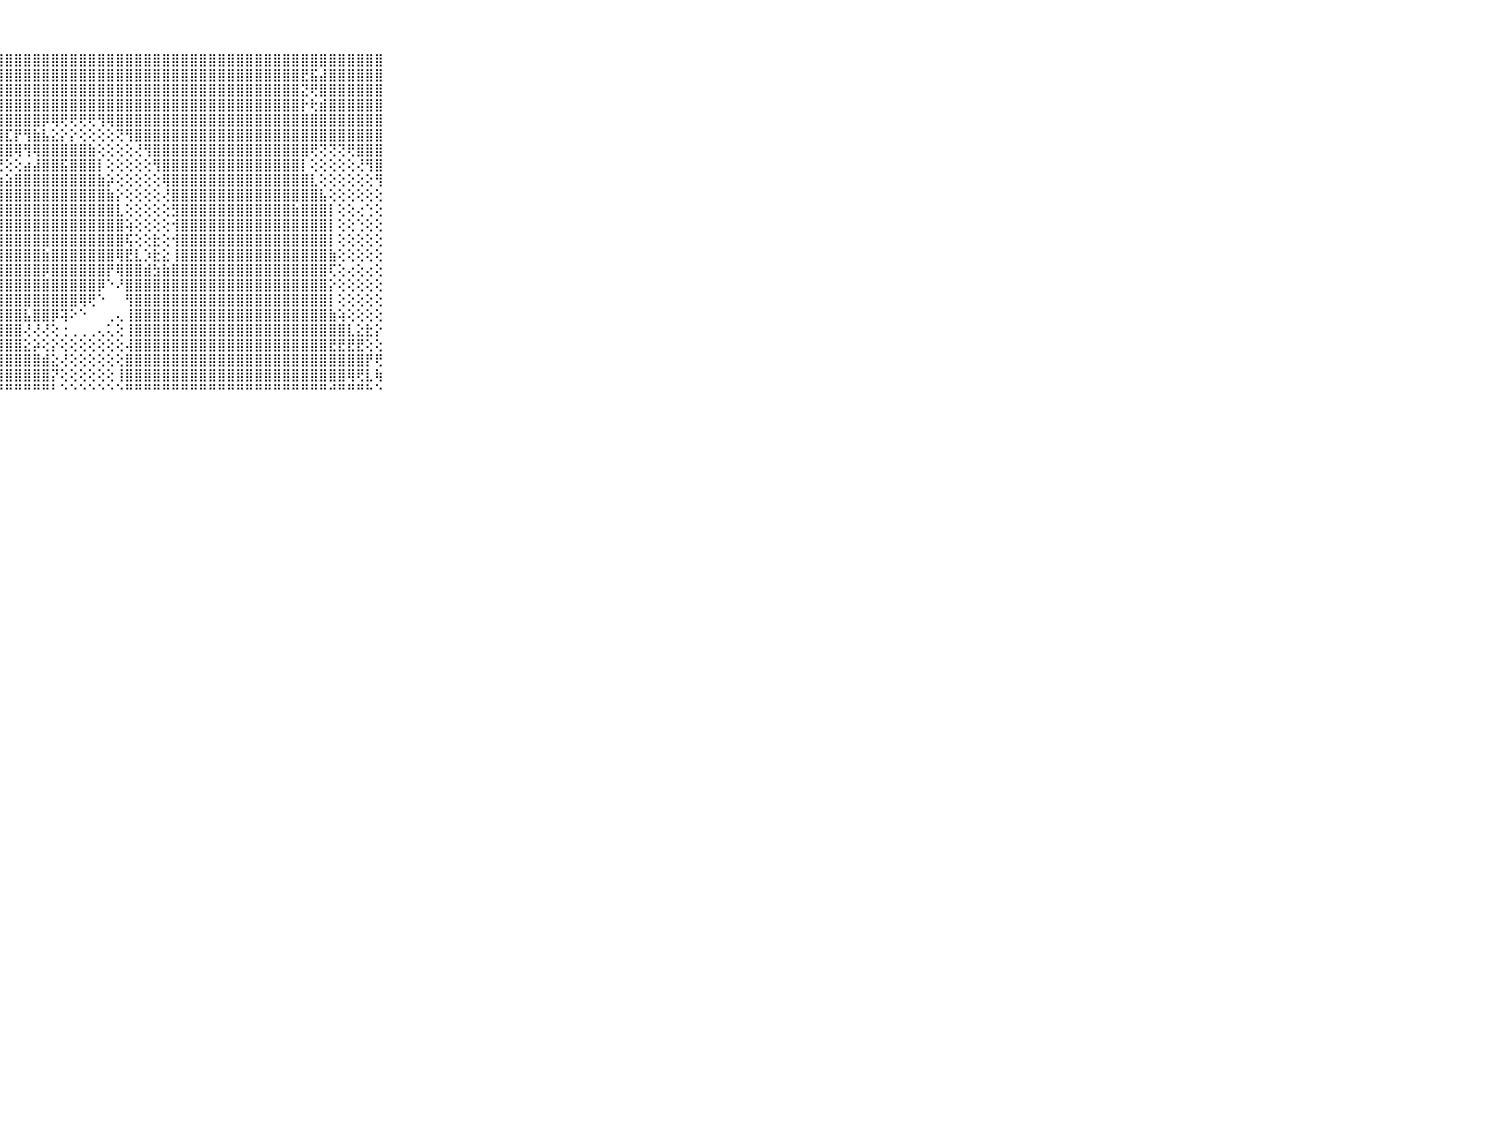

⠀⠀⠀⠀⠀⠀⠀⠀⠀⠀⠀⣿⣿⣿⣿⣿⣿⣿⣿⣿⣿⣿⣿⣿⣿⣿⣿⣿⣿⣿⣿⣿⣿⣿⣿⣿⣿⣿⣿⣿⣿⣿⣿⣿⣿⣿⣿⣿⣿⣿⣿⣿⣿⣿⣿⣿⣿⣿⣿⣿⣿⣿⣿⣿⣿⣿⣿⣿⣿⠀⠀⠀⠀⠀⠀⠀⠀⠀⠀⠀⠀
⠀⠀⠀⠀⠀⠀⠀⠀⠀⠀⠀⣿⣿⣿⣿⣿⣿⣿⣿⣿⣿⣿⣿⣿⣿⣿⣿⣿⣿⣿⣿⣿⣿⣿⣿⣿⣿⣿⣿⣿⣿⣿⣿⣿⣿⣿⣿⣿⣿⣿⣿⣿⣿⣿⣿⣿⣿⣿⣿⣿⣟⣯⣼⣿⣿⣿⣿⣿⣿⠀⠀⠀⠀⠀⠀⠀⠀⠀⠀⠀⠀
⠀⠀⠀⠀⠀⠀⠀⠀⠀⠀⠀⣿⣿⣿⣿⣿⣿⣿⣿⣿⣿⣿⣿⣿⣿⣿⣿⣿⣿⣿⣿⣿⣿⣿⣿⣿⣿⣿⣿⣿⣿⣿⣿⣿⣿⣿⣿⣿⣿⣿⣿⣿⣿⣿⣿⣿⣿⣿⣿⣿⣝⢟⣿⣿⣿⣿⣿⣿⣿⠀⠀⠀⠀⠀⠀⠀⠀⠀⠀⠀⠀
⠀⠀⠀⠀⠀⠀⠀⠀⠀⠀⠀⣿⣿⣿⣿⣿⣿⣿⣿⣿⣿⣿⣿⣿⣿⣿⣿⣿⣿⣿⣿⣿⣿⣿⣿⣿⣿⣿⣿⣿⣿⣿⣿⣿⣿⣿⣿⣿⣿⣿⣿⣿⣿⣿⣿⣿⣿⣿⣿⣿⡗⢗⣾⣿⣿⣿⣿⣿⣿⠀⠀⠀⠀⠀⠀⠀⠀⠀⠀⠀⠀
⠀⠀⠀⠀⠀⠀⠀⠀⠀⠀⠀⣿⣿⣿⣿⣿⣿⣿⣿⣿⣿⣿⣿⣿⣿⣿⣿⣿⣿⣿⣿⣿⡿⢿⢟⢟⢟⢟⢻⢿⣿⣿⣿⣿⣿⣿⣿⣿⣿⣿⣿⣿⣿⣿⣿⣿⣿⣿⣿⣿⣿⣿⣿⣿⣿⣿⣿⣿⣿⠀⠀⠀⠀⠀⠀⠀⠀⠀⠀⠀⠀
⠀⠀⠀⠀⠀⠀⠀⠀⠀⠀⠀⣿⣿⣿⣿⣿⣿⣿⣿⣿⣿⣿⣿⣿⣿⣿⣿⢿⣏⡟⢻⣷⣧⣕⡕⡕⢕⢕⢕⢕⢝⢻⣿⣿⣿⣿⣿⣿⣿⣿⣿⣿⣿⣿⣿⣿⣿⣿⣿⣿⣿⣿⣿⣿⣿⣿⣿⣿⣿⠀⠀⠀⠀⠀⠀⠀⠀⠀⠀⠀⠀
⠀⠀⠀⠀⠀⠀⠀⠀⠀⠀⠀⣿⣿⣿⣿⣿⣿⣿⣿⣿⣿⣿⣿⣿⢟⡸⢿⣿⣿⢿⢻⢿⣿⣿⣿⣿⣿⣷⢕⢕⢕⢕⢜⢻⣿⣿⣿⣿⣿⣿⣿⣿⣿⣿⣿⣿⣿⣿⣿⣿⣿⢟⢝⢝⢝⢟⣿⣿⣿⠀⠀⠀⠀⠀⠀⠀⠀⠀⠀⠀⠀
⠀⠀⠀⠀⠀⠀⠀⠀⠀⠀⠀⣿⣿⣿⣿⣿⣿⣿⣿⣿⣿⣿⣿⣿⢾⣵⢾⢟⢕⢕⣴⣼⣿⣿⣯⣿⣿⣿⡇⢕⢕⢕⢕⢕⢻⣿⣿⣿⣿⣿⣿⣿⣿⣿⣿⣿⣿⣿⣿⣿⡇⢕⢕⢕⢕⢕⢜⢻⣿⠀⠀⠀⠀⠀⠀⠀⠀⠀⠀⠀⠀
⠀⠀⠀⠀⠀⠀⠀⠀⠀⠀⠀⣿⣿⣿⣿⣿⣿⣿⣿⣿⣿⣿⡟⢕⠎⢅⢕⣵⣵⣿⣿⣿⣿⣿⣿⣿⣿⣿⣷⡵⢕⢕⢕⢕⢕⢿⣿⣿⣿⣿⣿⣿⣿⣿⣿⣿⣿⣿⣿⣿⣿⣇⢕⢕⢕⢕⢕⢕⢻⠀⠀⠀⠀⠀⠀⠀⠀⠀⠀⠀⠀
⠀⠀⠀⠀⠀⠀⠀⠀⠀⠀⠀⣿⣿⣿⣿⣿⣿⣿⣿⣿⣿⣿⣯⡕⣸⣾⣿⣿⣿⣿⣿⣿⣿⣿⣿⣿⣿⣿⣿⣷⡕⢕⢕⢕⢕⢜⣿⣿⣿⣿⣿⣿⣿⣿⣿⣿⣿⣿⣿⣿⣿⣿⣧⢕⢕⢕⢕⢕⢕⠀⠀⠀⠀⠀⠀⠀⠀⠀⠀⠀⠀
⠀⠀⠀⠀⠀⠀⠀⠀⠀⠀⠀⣿⣿⣿⣿⣿⣿⣿⣿⣿⣿⣿⣿⣷⣼⣿⣿⣿⣿⣿⣿⣿⣿⣿⣿⣿⣿⣿⣿⣿⣇⢕⢕⢕⢕⢕⣻⣿⣿⣿⣿⣿⣿⣿⣿⣿⣿⣿⣿⣷⣿⣿⣿⡇⢕⢕⢔⢑⢕⠀⠀⠀⠀⠀⠀⠀⠀⠀⠀⠀⠀
⠀⠀⠀⠀⠀⠀⠀⠀⠀⠀⠀⣿⣿⣿⣿⣿⣿⣿⣿⣿⣿⣿⣿⣿⣿⣿⣿⣿⣿⣿⣿⣿⣿⣿⣿⣿⣿⣿⣿⣿⣿⢵⢕⢕⢕⢕⢺⣿⣿⣿⣿⣿⣿⣿⣿⣿⣿⣿⣿⣿⣿⣿⣿⡇⢕⢕⢑⢕⢕⠀⠀⠀⠀⠀⠀⠀⠀⠀⠀⠀⠀
⠀⠀⠀⠀⠀⠀⠀⠀⠀⠀⠀⣿⣿⣿⣿⣿⣿⣿⣿⣿⣿⣿⣿⣿⣿⣿⣿⣿⣿⣿⣿⣿⣿⣿⣿⣿⣿⣿⣿⣿⣿⢯⢕⢕⣗⢕⢺⣿⣿⣿⣿⣿⣿⣿⣿⣿⣿⣿⣿⣿⣿⣿⣿⡇⢕⢕⢕⢕⢕⠀⠀⠀⠀⠀⠀⠀⠀⠀⠀⠀⠀
⠀⠀⠀⠀⠀⠀⠀⠀⠀⠀⠀⣿⣿⣿⣿⣿⣿⣿⣿⣿⣿⣿⣿⣿⣿⣿⣿⣿⣿⣿⣿⣿⣷⣿⣿⣿⣿⣿⣿⣿⢿⣟⣇⡱⣗⣕⢸⣿⣿⣿⣿⣿⣿⣿⣿⣿⣿⣿⣿⣿⣿⣿⣿⣷⢕⢕⢕⢕⢕⠀⠀⠀⠀⠀⠀⠀⠀⠀⠀⠀⠀
⠀⠀⠀⠀⠀⠀⠀⠀⠀⠀⠀⣿⣿⣿⣿⣿⣿⣿⣿⣿⣿⣿⣿⣿⣿⣿⣿⣿⣿⣿⣿⣿⡿⣿⣿⣿⣿⣿⣿⡟⢿⣿⣿⣾⣳⣷⣿⣿⣿⣿⣿⣿⣿⣿⣿⣿⣿⣿⣿⣿⣿⣿⣿⢏⢕⢔⢕⢔⢕⠀⠀⠀⠀⠀⠀⠀⠀⠀⠀⠀⠀
⠀⠀⠀⠀⠀⠀⠀⠀⠀⠀⠀⣿⣿⣿⣿⣿⣿⣿⣿⣿⣿⣿⣿⣿⣿⣿⣿⣿⣿⣿⣿⣿⣿⣿⣿⣿⣿⣿⡿⠑⠜⣿⣿⣿⣿⣿⣿⣿⣿⣿⣿⣿⣿⣿⣿⣿⣿⣿⣿⣿⣿⣿⣿⡕⢕⢕⢕⢕⢕⠀⠀⠀⠀⠀⠀⠀⠀⠀⠀⠀⠀
⠀⠀⠀⠀⠀⠀⠀⠀⠀⠀⠀⣿⣿⣿⣿⣿⣿⣿⣿⣿⣿⣿⣿⣿⣿⣿⣿⣿⣿⣿⣿⣿⣿⣿⣿⣿⢿⢟⠑⠀⠀⢻⣿⣿⣿⣿⣿⣿⣿⣿⣿⣿⣿⣿⣿⣿⣿⣿⣿⣿⣿⣿⣿⡇⢕⢕⢕⢕⢕⠀⠀⠀⠀⠀⠀⠀⠀⠀⠀⠀⠀
⠀⠀⠀⠀⠀⠀⠀⠀⠀⠀⠀⣿⣿⣿⣿⣿⣿⣿⣿⣿⣿⣿⣿⣿⣿⣿⣿⣿⣿⣿⣧⣿⣿⡿⢽⠕⠑⠀⠀⢀⢄⢸⣿⣿⣿⣿⣿⣿⣿⣿⣿⣿⣿⣿⣿⣿⣿⣿⣿⣿⣿⣿⣿⣷⢵⢕⢕⢕⢕⠀⠀⠀⠀⠀⠀⠀⠀⠀⠀⠀⠀
⠀⠀⠀⠀⠀⠀⠀⠀⠀⠀⠀⣿⣿⣿⣿⣿⣿⣿⣿⣿⣿⣿⣿⣿⣿⣿⣿⣿⣿⣿⢜⢜⢜⢕⢐⢀⢀⢀⢄⢅⢕⢸⣿⣿⣿⣿⣿⣿⣿⣿⣿⣿⣿⣿⣿⣿⣿⣿⣿⣿⣿⣿⣿⣿⣿⣇⣕⣗⡕⠀⠀⠀⠀⠀⠀⠀⠀⠀⠀⠀⠀
⠀⠀⠀⠀⠀⠀⠀⠀⠀⠀⠀⣿⣿⣿⣿⣿⣿⣿⣿⣿⣿⣿⣿⣿⣿⣿⣿⣿⣿⣿⣕⡵⢕⡕⢕⢕⢕⢕⢕⢕⢕⢼⣿⣿⣿⣿⣿⣿⣿⣿⣿⣿⣿⣿⣿⣿⣿⣿⣿⣿⣿⣿⣿⣟⣟⣟⣟⢕⢕⠀⠀⠀⠀⠀⠀⠀⠀⠀⠀⠀⠀
⠀⠀⠀⠀⠀⠀⠀⠀⠀⠀⠀⣿⣿⣿⣿⣿⣿⣿⣿⣿⣿⣿⣿⣿⣿⣿⣿⣿⣿⣿⣿⣿⣾⣕⢜⢕⢕⢕⢕⢕⢕⣿⣿⣿⣿⣿⣿⣿⣿⣿⣿⣿⣿⣿⣿⣿⣿⣿⣿⣿⣿⣿⣿⣿⣿⣿⣿⡟⢟⠀⠀⠀⠀⠀⠀⠀⠀⠀⠀⠀⠀
⠀⠀⠀⠀⠀⠀⠀⠀⠀⠀⠀⣿⣿⣿⣿⣿⣿⣿⣿⣿⣿⣿⣿⣿⣿⣿⣿⣿⣿⣿⣿⣿⣿⡝⢕⢕⢕⢕⢕⢕⢸⣿⣿⣿⣿⣿⣿⣿⣿⣿⣿⣿⣿⣿⣿⣿⣿⣿⣿⣿⣿⣿⣿⣿⣿⢿⢟⣇⢷⠀⠀⠀⠀⠀⠀⠀⠀⠀⠀⠀⠀
⠀⠀⠀⠀⠀⠀⠀⠀⠀⠀⠀⠛⠛⠛⠛⠛⠛⠛⠛⠛⠛⠛⠛⠛⠛⠛⠛⠛⠛⠛⠛⠛⠛⠃⠑⠑⠑⠑⠑⠑⠑⠛⠛⠛⠛⠛⠛⠛⠛⠛⠛⠛⠛⠛⠛⠛⠛⠛⠛⠛⠛⠛⠛⠚⠛⠛⠛⠓⠑⠀⠀⠀⠀⠀⠀⠀⠀⠀⠀⠀⠀